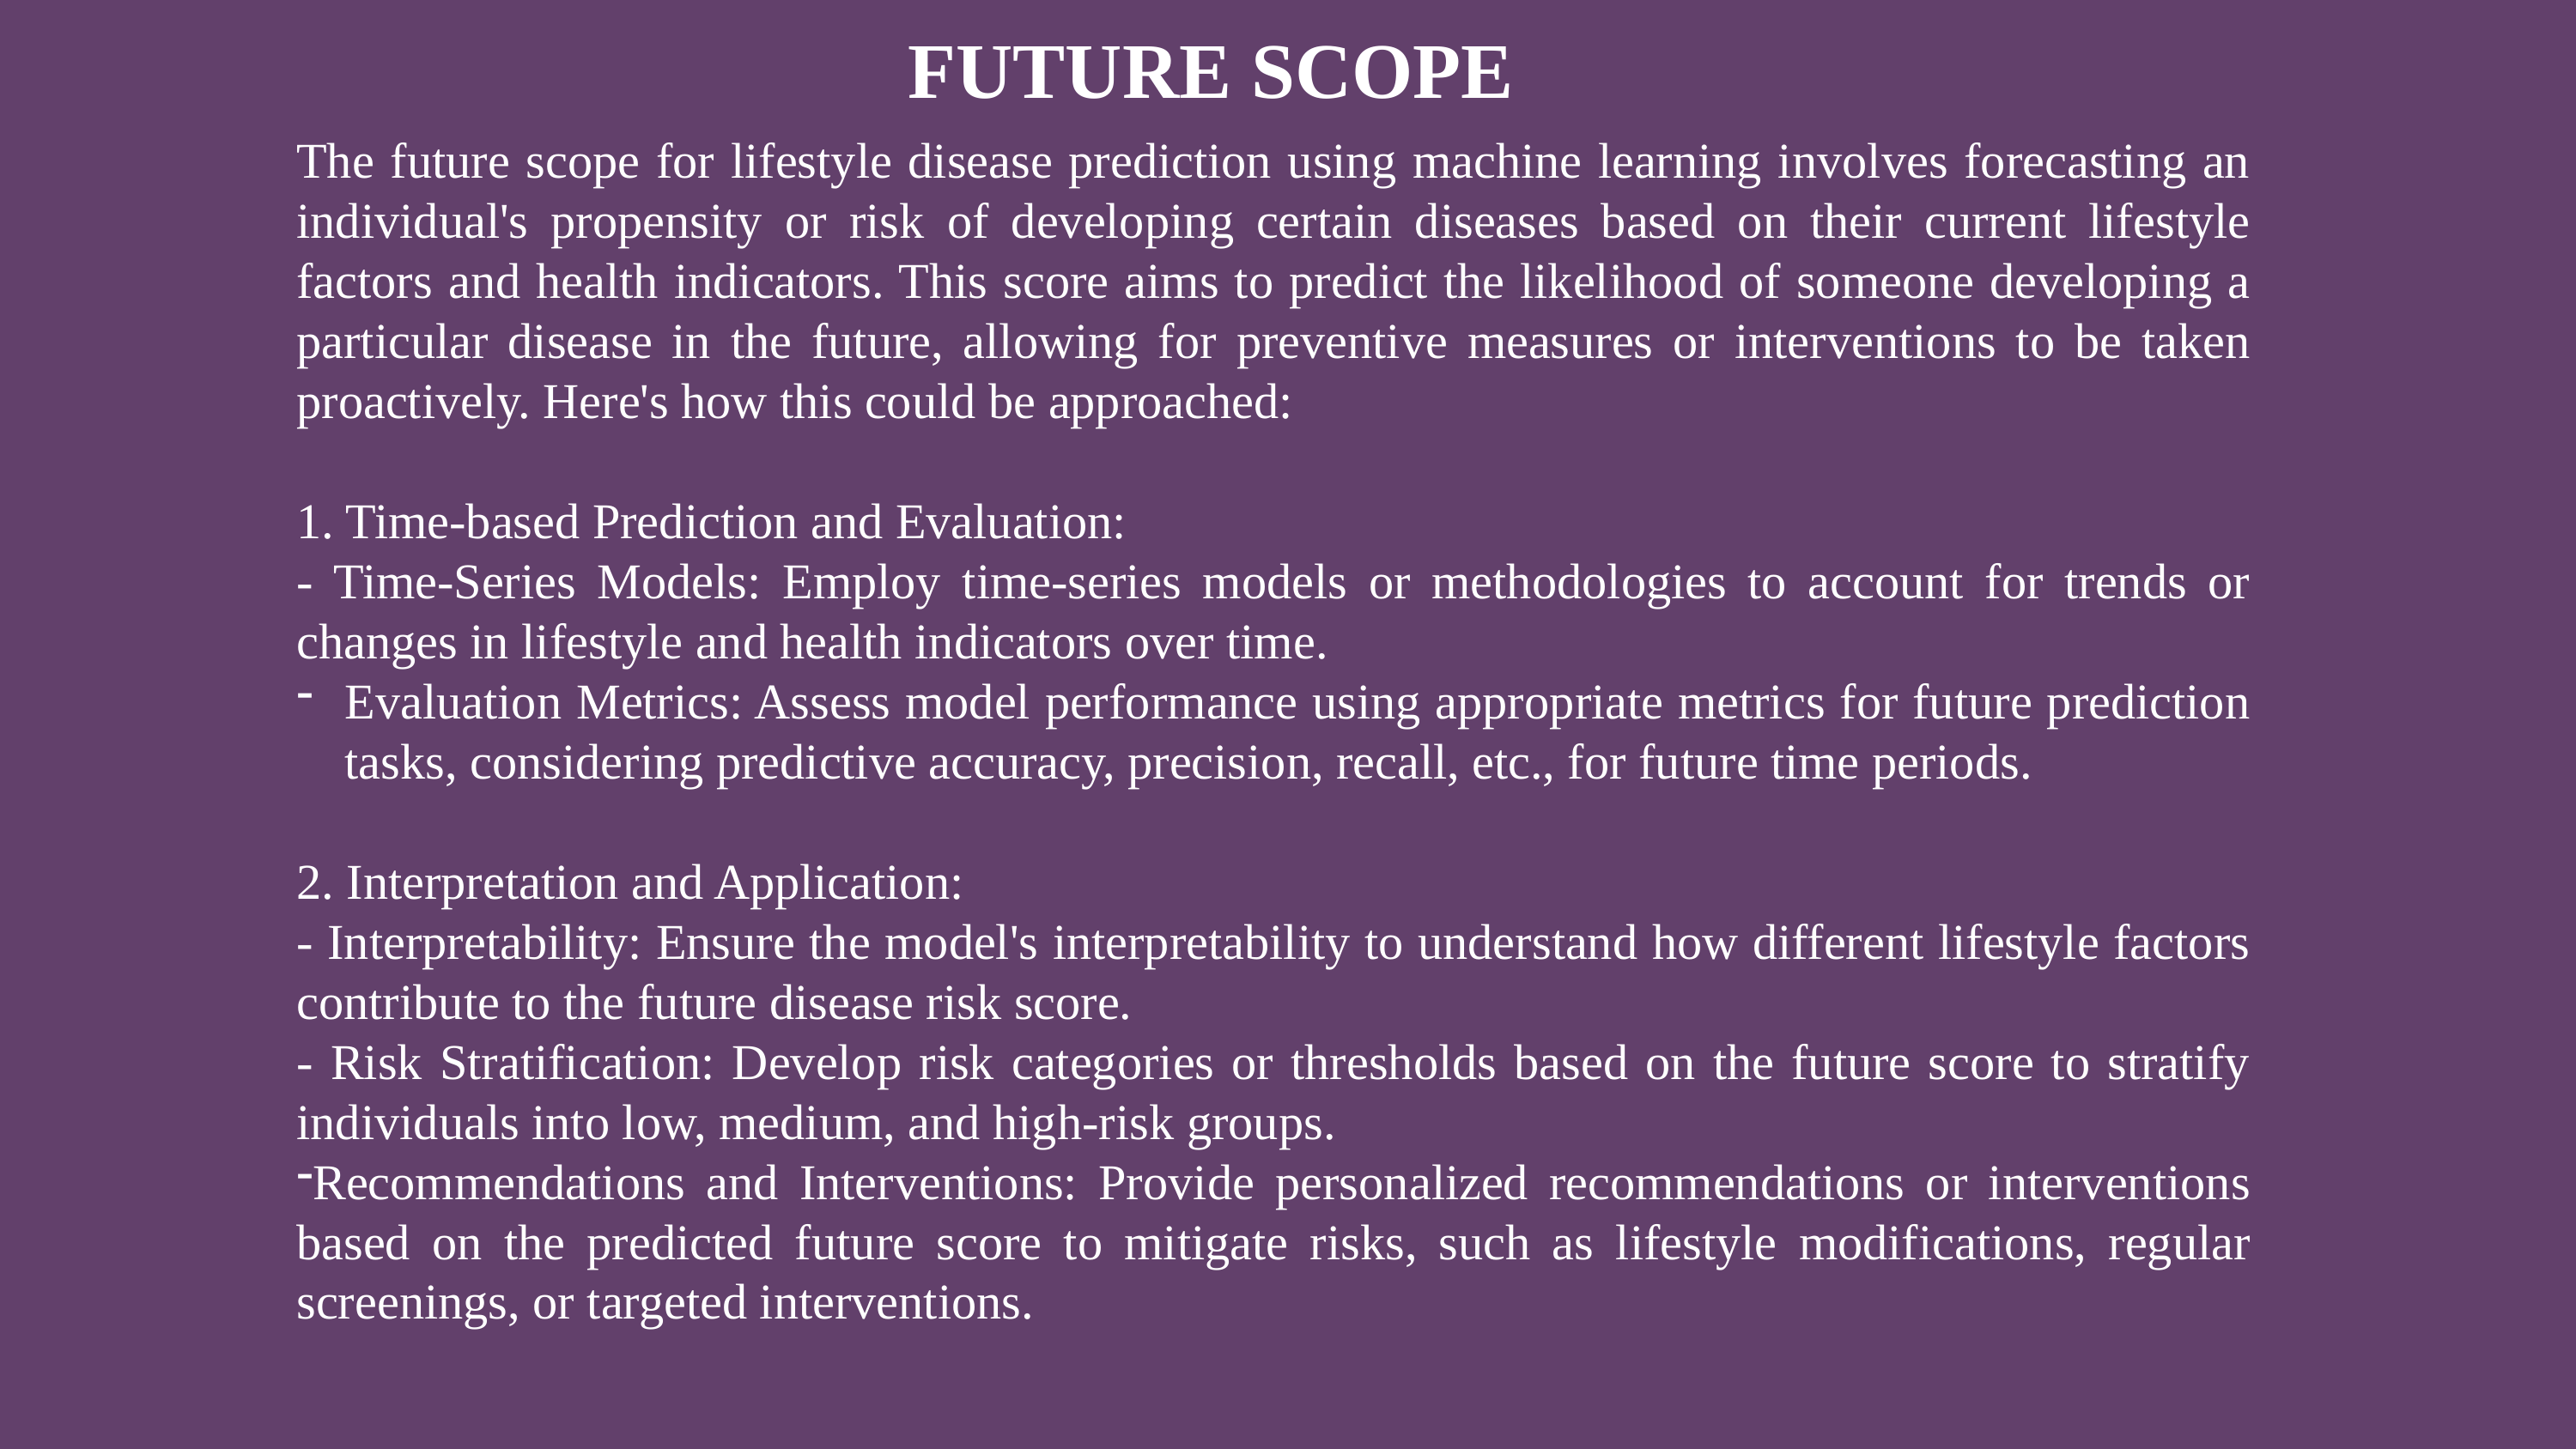

FUTURE SCOPE
The future scope for lifestyle disease prediction using machine learning involves forecasting an individual's propensity or risk of developing certain diseases based on their current lifestyle factors and health indicators. This score aims to predict the likelihood of someone developing a particular disease in the future, allowing for preventive measures or interventions to be taken proactively. Here's how this could be approached:

1. Time-based Prediction and Evaluation:
- Time-Series Models: Employ time-series models or methodologies to account for trends or changes in lifestyle and health indicators over time.
Evaluation Metrics: Assess model performance using appropriate metrics for future prediction tasks, considering predictive accuracy, precision, recall, etc., for future time periods.

2. Interpretation and Application:
- Interpretability: Ensure the model's interpretability to understand how different lifestyle factors contribute to the future disease risk score.
- Risk Stratification: Develop risk categories or thresholds based on the future score to stratify individuals into low, medium, and high-risk groups.
Recommendations and Interventions: Provide personalized recommendations or interventions based on the predicted future score to mitigate risks, such as lifestyle modifications, regular screenings, or targeted interventions.